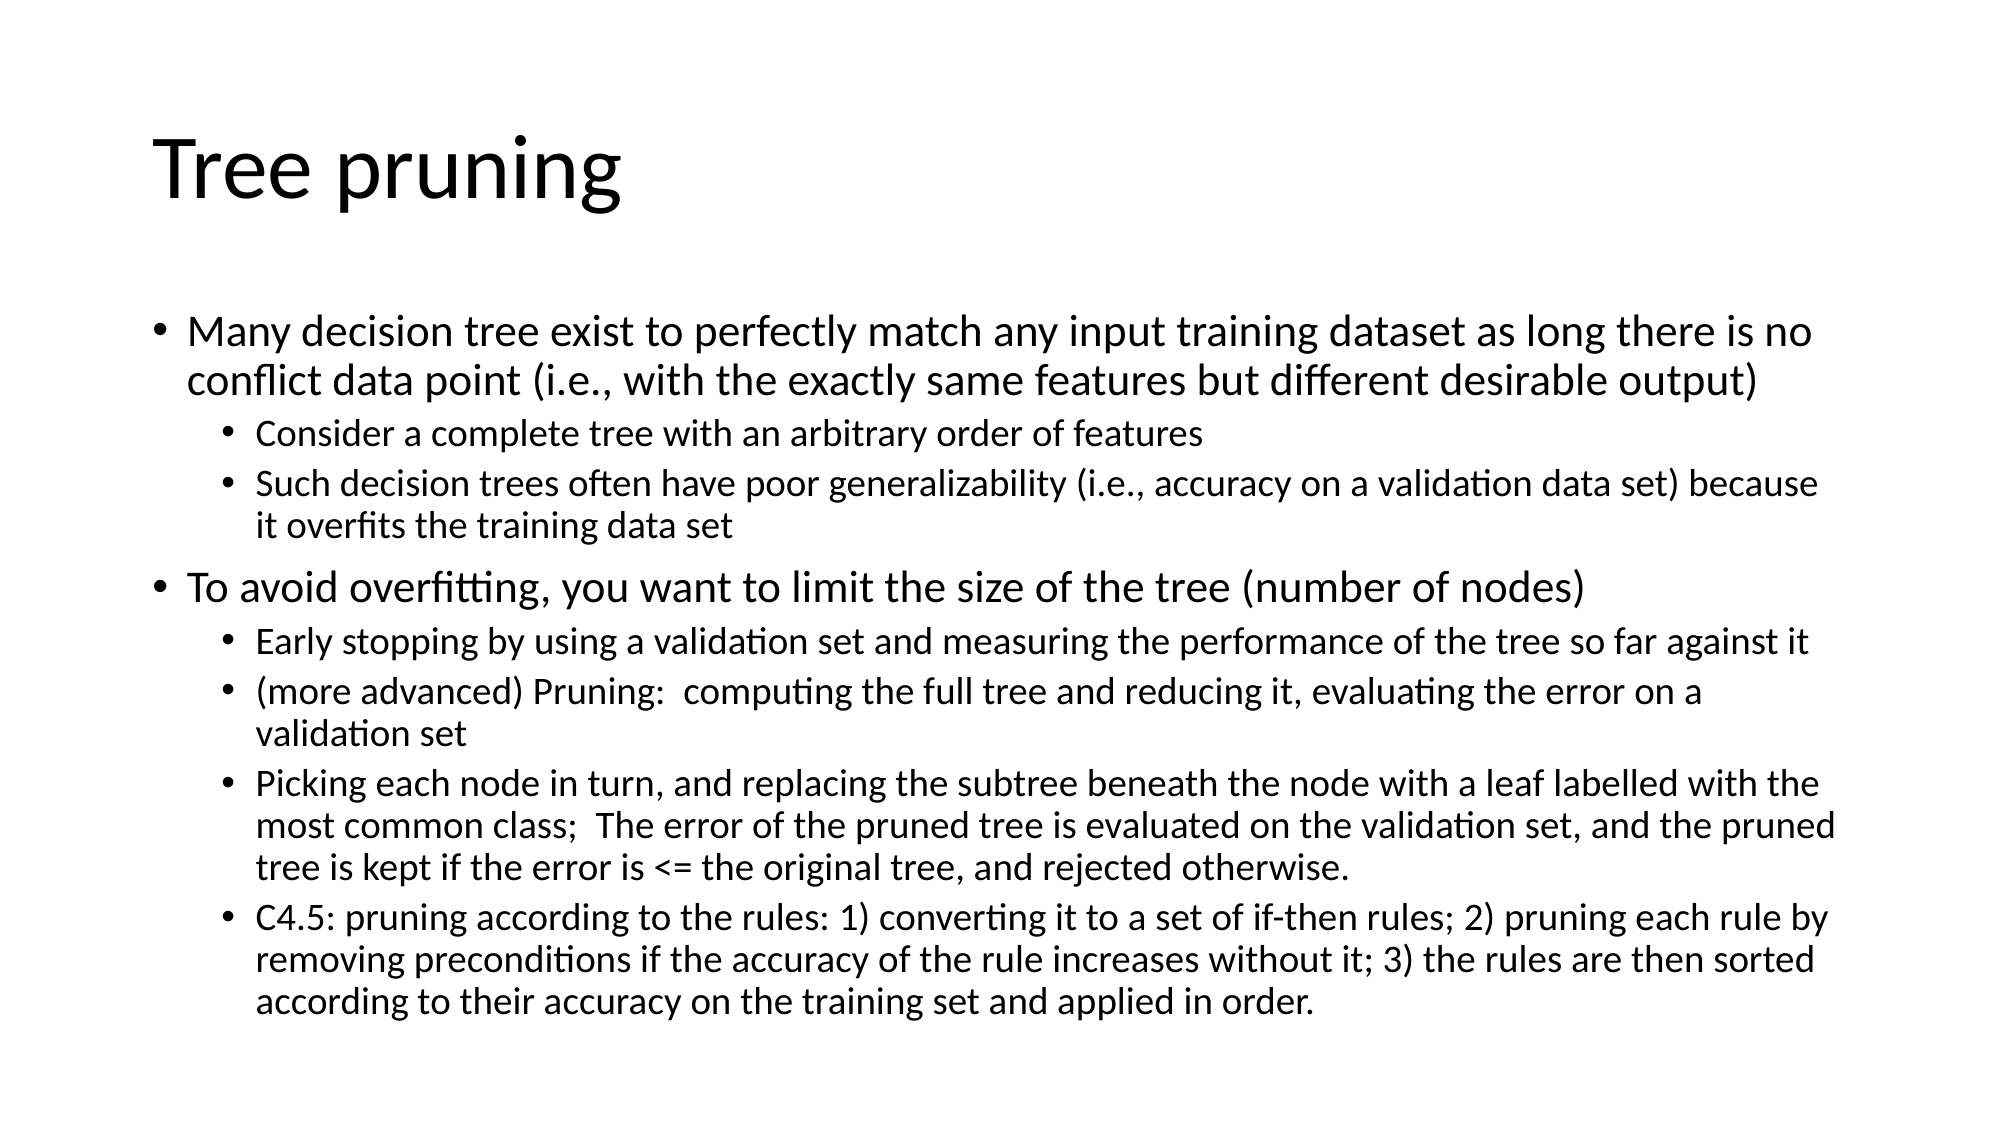

# Tree pruning
Many decision tree exist to perfectly match any input training dataset as long there is no conflict data point (i.e., with the exactly same features but different desirable output)
Consider a complete tree with an arbitrary order of features
Such decision trees often have poor generalizability (i.e., accuracy on a validation data set) because it overfits the training data set
To avoid overfitting, you want to limit the size of the tree (number of nodes)
Early stopping by using a validation set and measuring the performance of the tree so far against it
(more advanced) Pruning:  computing the full tree and reducing it, evaluating the error on a validation set
Picking each node in turn, and replacing the subtree beneath the node with a leaf labelled with the most common class;  The error of the pruned tree is evaluated on the validation set, and the pruned tree is kept if the error is <= the original tree, and rejected otherwise.
C4.5: pruning according to the rules: 1) converting it to a set of if-then rules; 2) pruning each rule by removing preconditions if the accuracy of the rule increases without it; 3) the rules are then sorted according to their accuracy on the training set and applied in order.